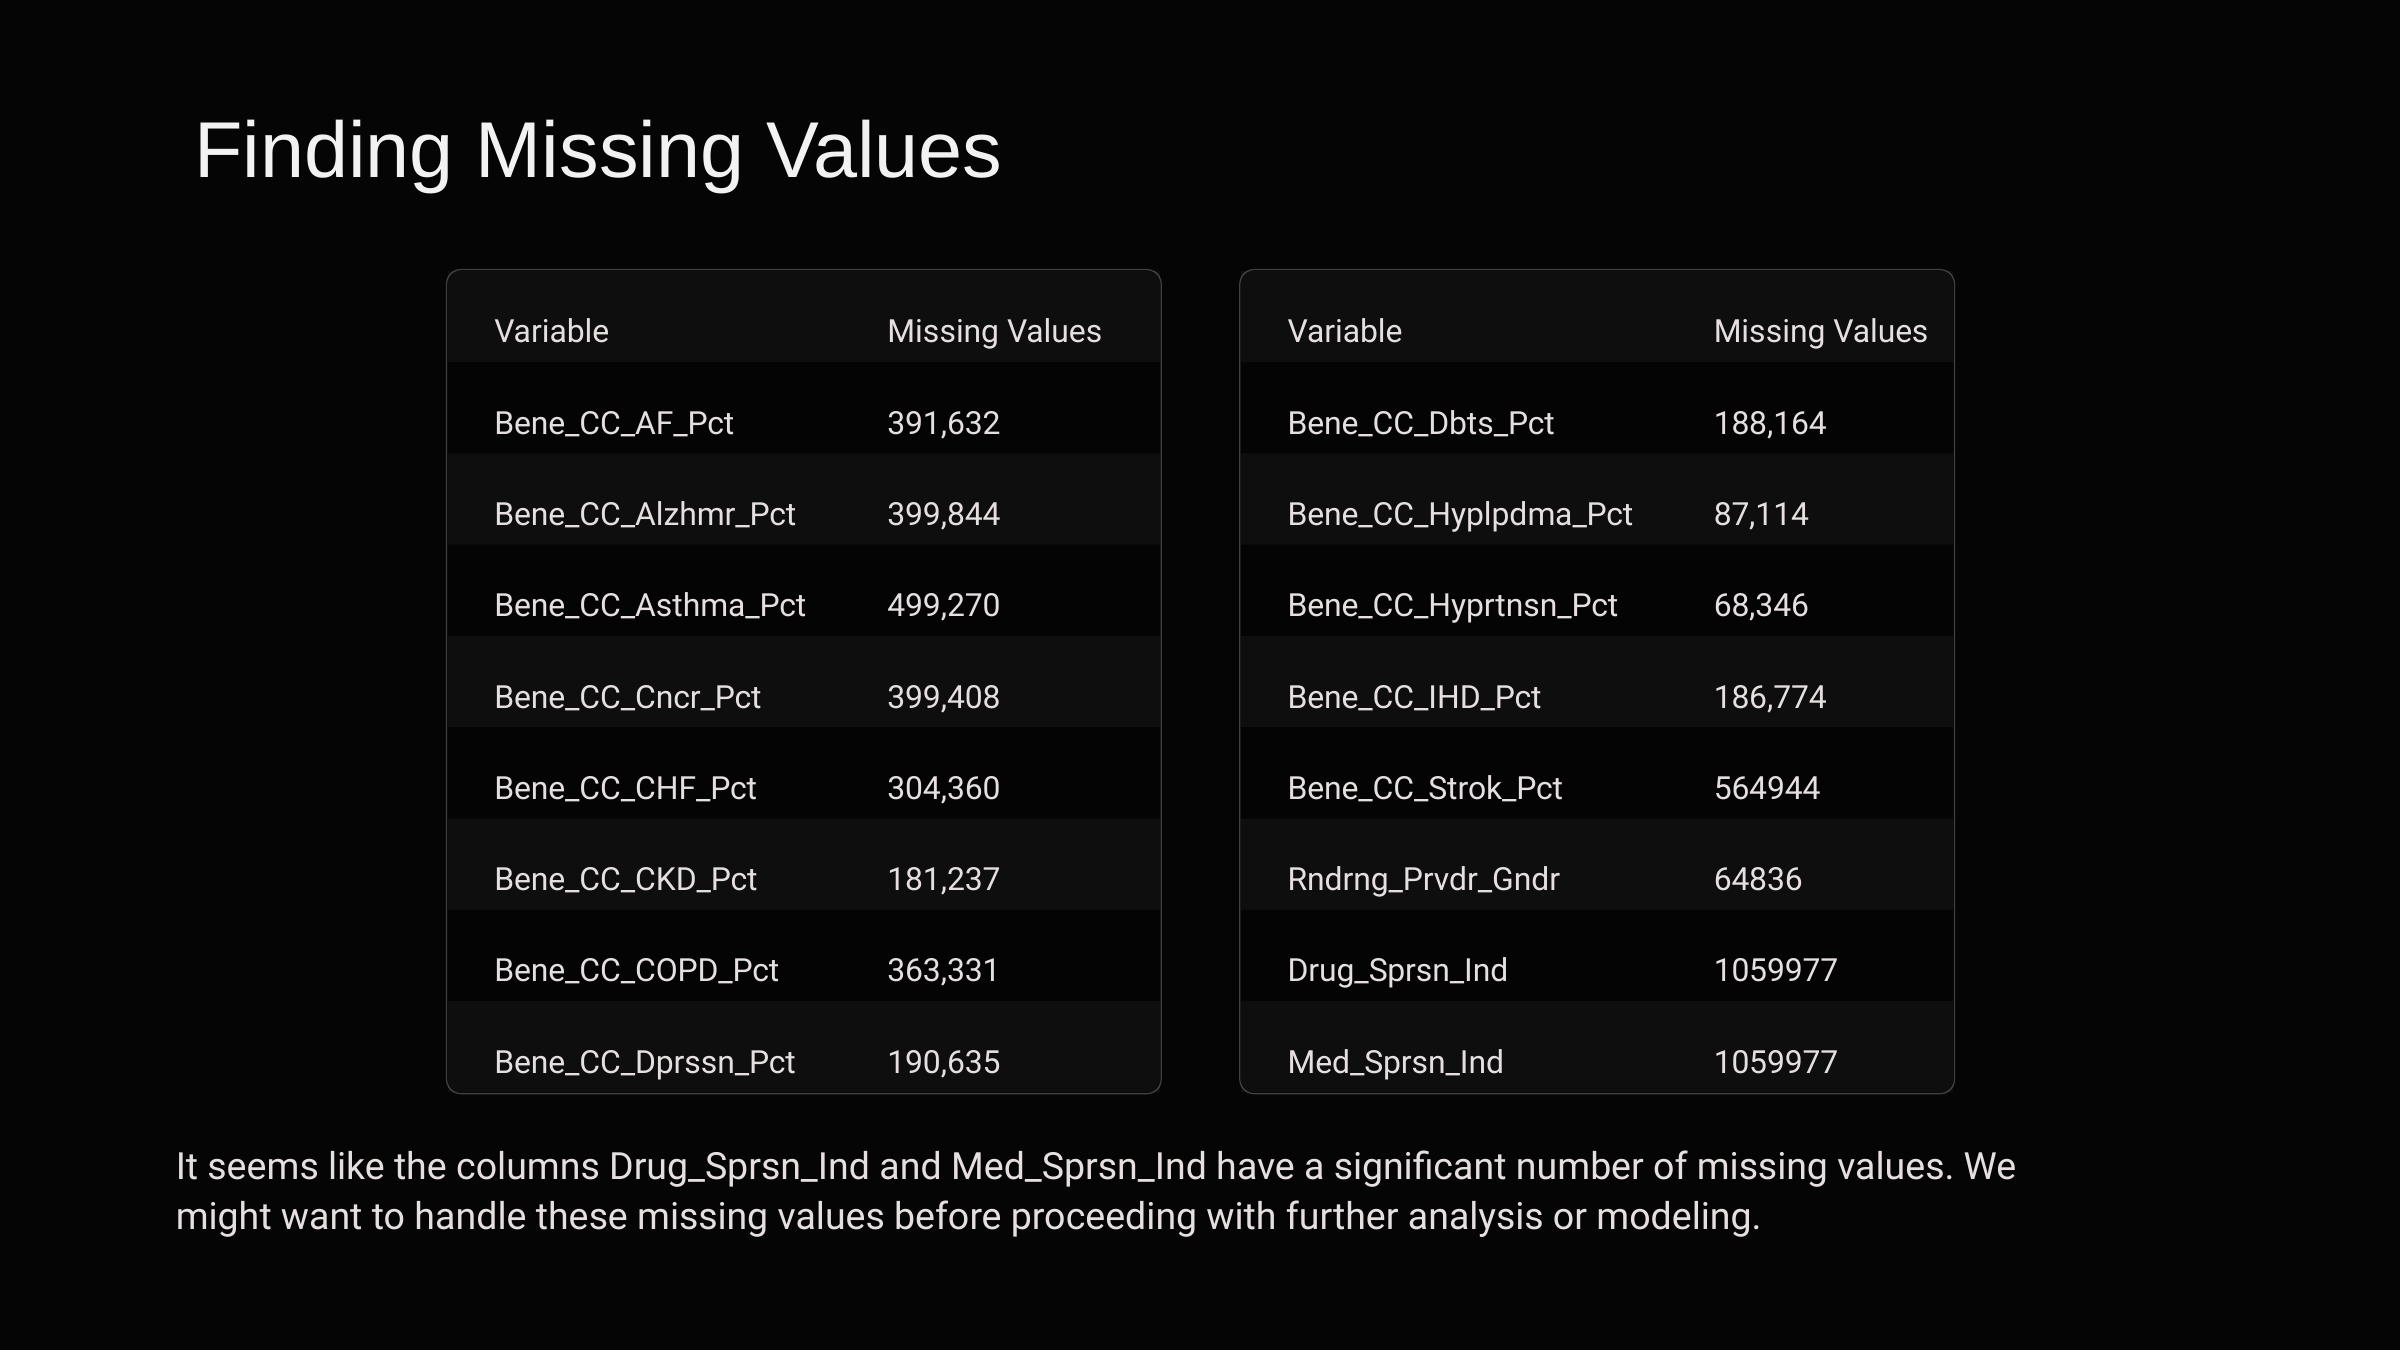

Finding Missing Values

Variable
Missing Values
Variable
Missing Values

Bene_CC_AF_Pct
391,632
Bene_CC_Dbts_Pct
188,164

Bene_CC_Alzhmr_Pct
399,844
Bene_CC_Hyplpdma_Pct
87,114

Bene_CC_Asthma_Pct
499,270
Bene_CC_Hyprtnsn_Pct
68,346

Bene_CC_Cncr_Pct
399,408
Bene_CC_IHD_Pct
186,774

Bene_CC_CHF_Pct
304,360
Bene_CC_Strok_Pct
564944

Bene_CC_CKD_Pct
181,237
Rndrng_Prvdr_Gndr
64836

Bene_CC_COPD_Pct
363,331
Drug_Sprsn_Ind
1059977

Bene_CC_Dprssn_Pct
190,635
Med_Sprsn_Ind
1059977
It seems like the columns Drug_Sprsn_Ind and Med_Sprsn_Ind have a significant number of missing values. We might want to handle these missing values before proceeding with further analysis or modeling.